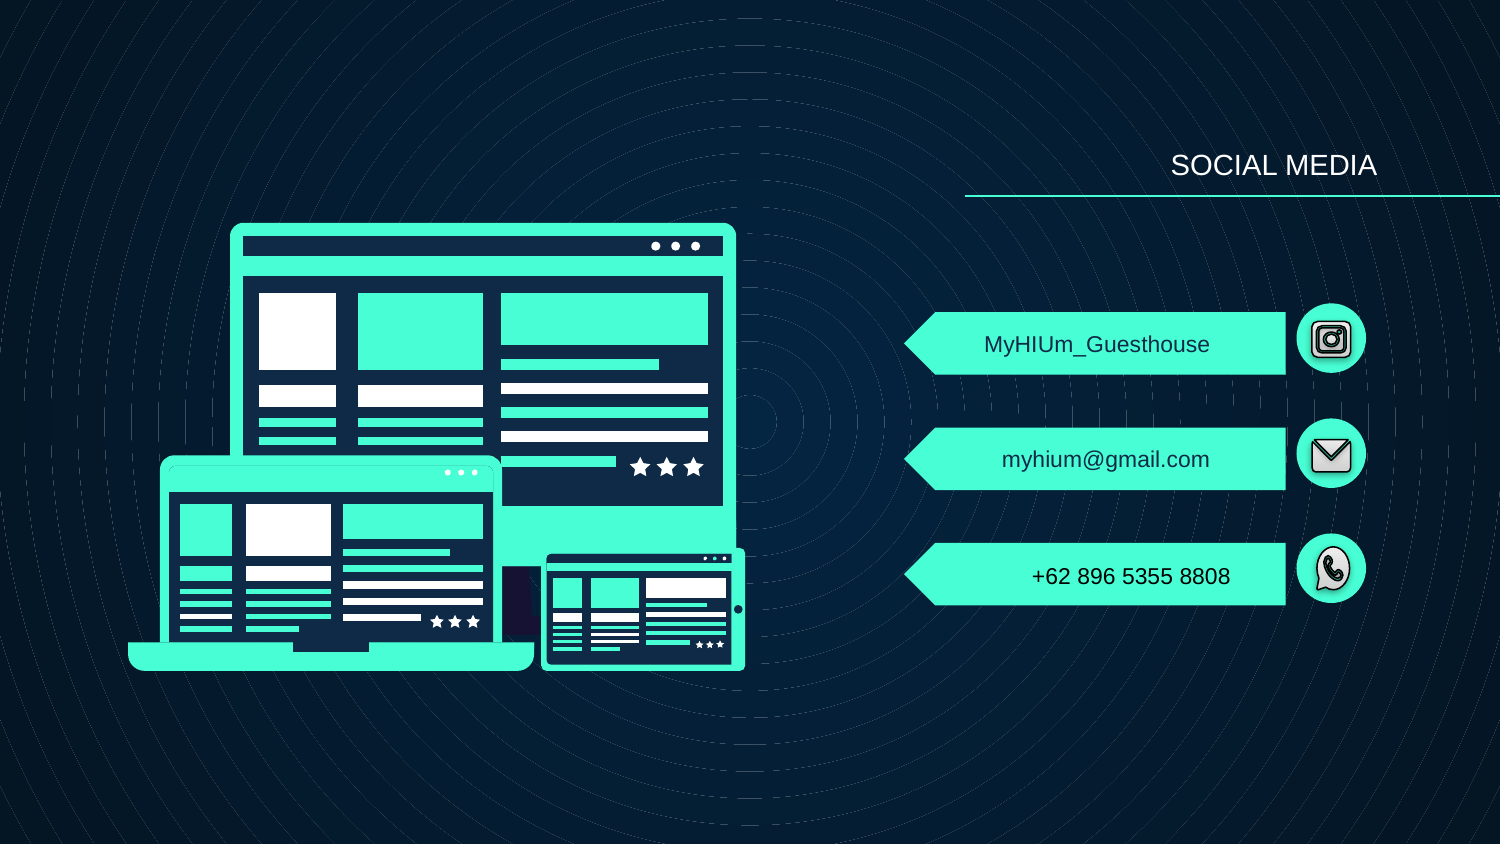

SOCIAL MEDIA

# MyHIUm_Guesthouse

myhium@gmail.com

+62 896 5355 8808